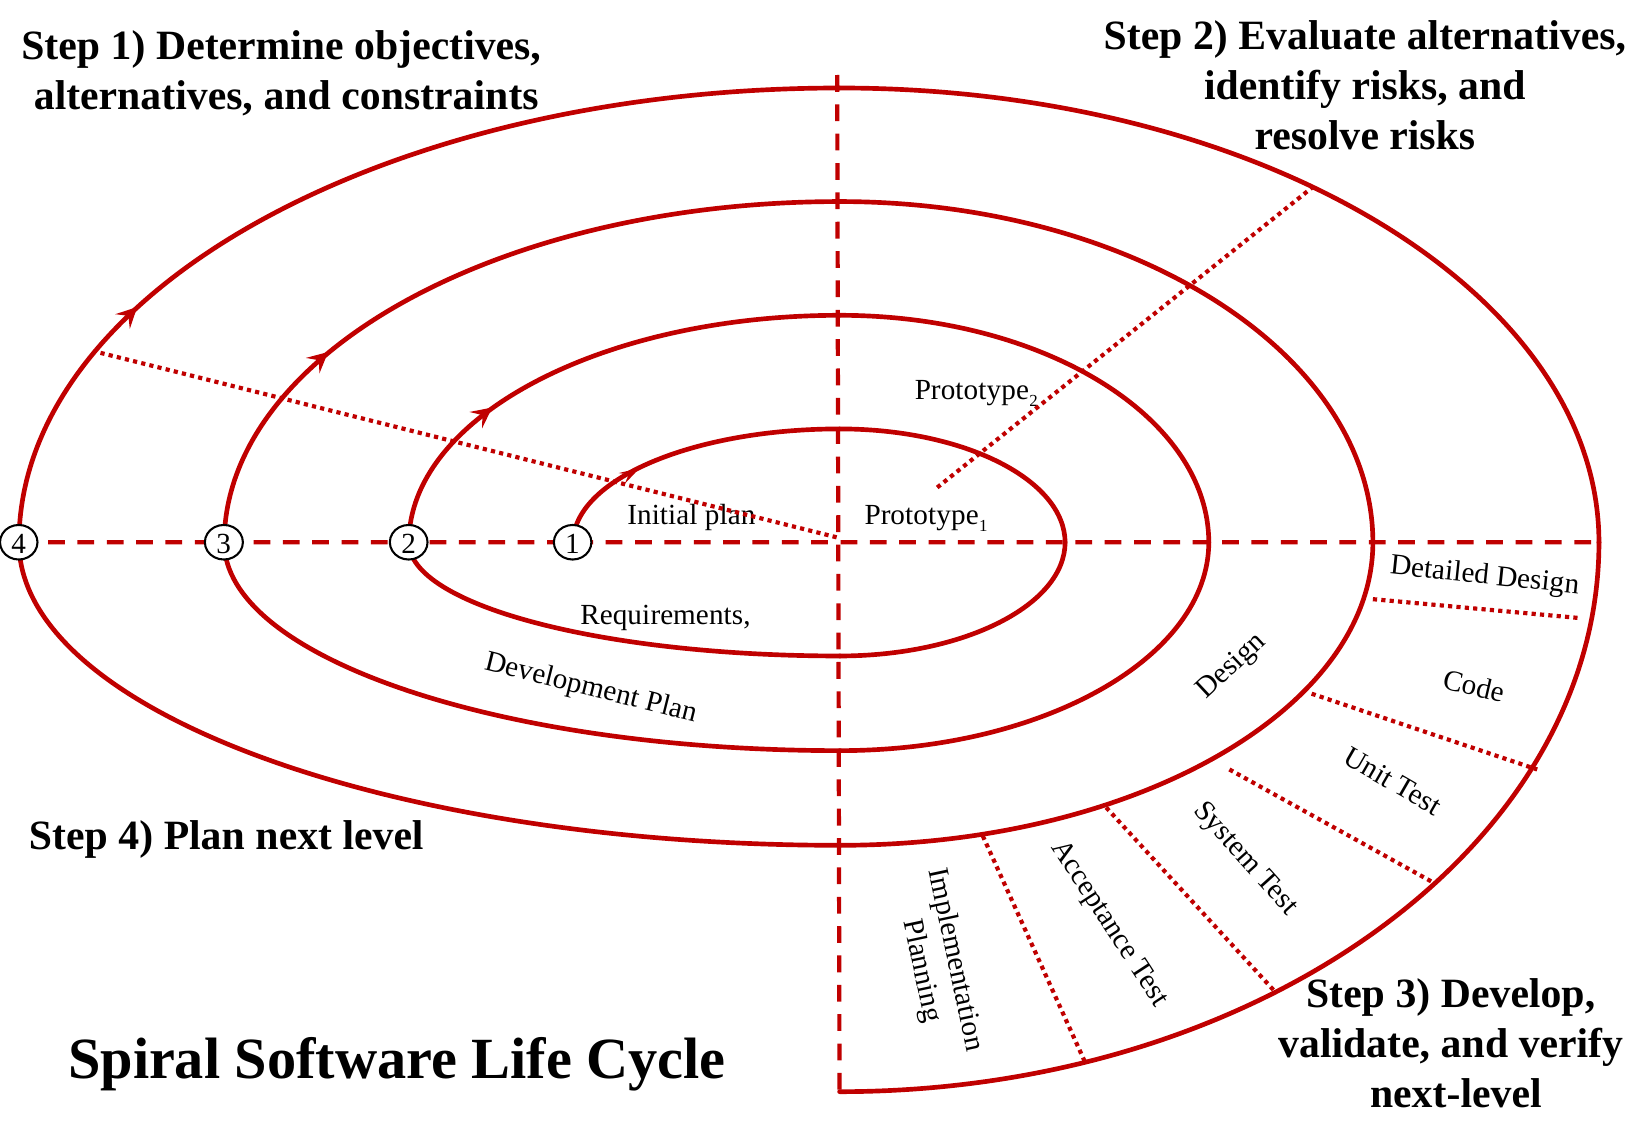

Step 2) Evaluate alternatives,
identify risks, and
resolve risks
Step 1) Determine objectives,
alternatives, and constraints

Prototype2

Initial plan
Prototype1
4
3
2
1

Detailed Design
Requirements,

Design
Code
Development Plan

Unit Test

Step 4) Plan next level

System Test

Acceptance Test
Implementation
 Planning
Step 3) Develop,
validate, and verify
next-level
Spiral Software Life Cycle